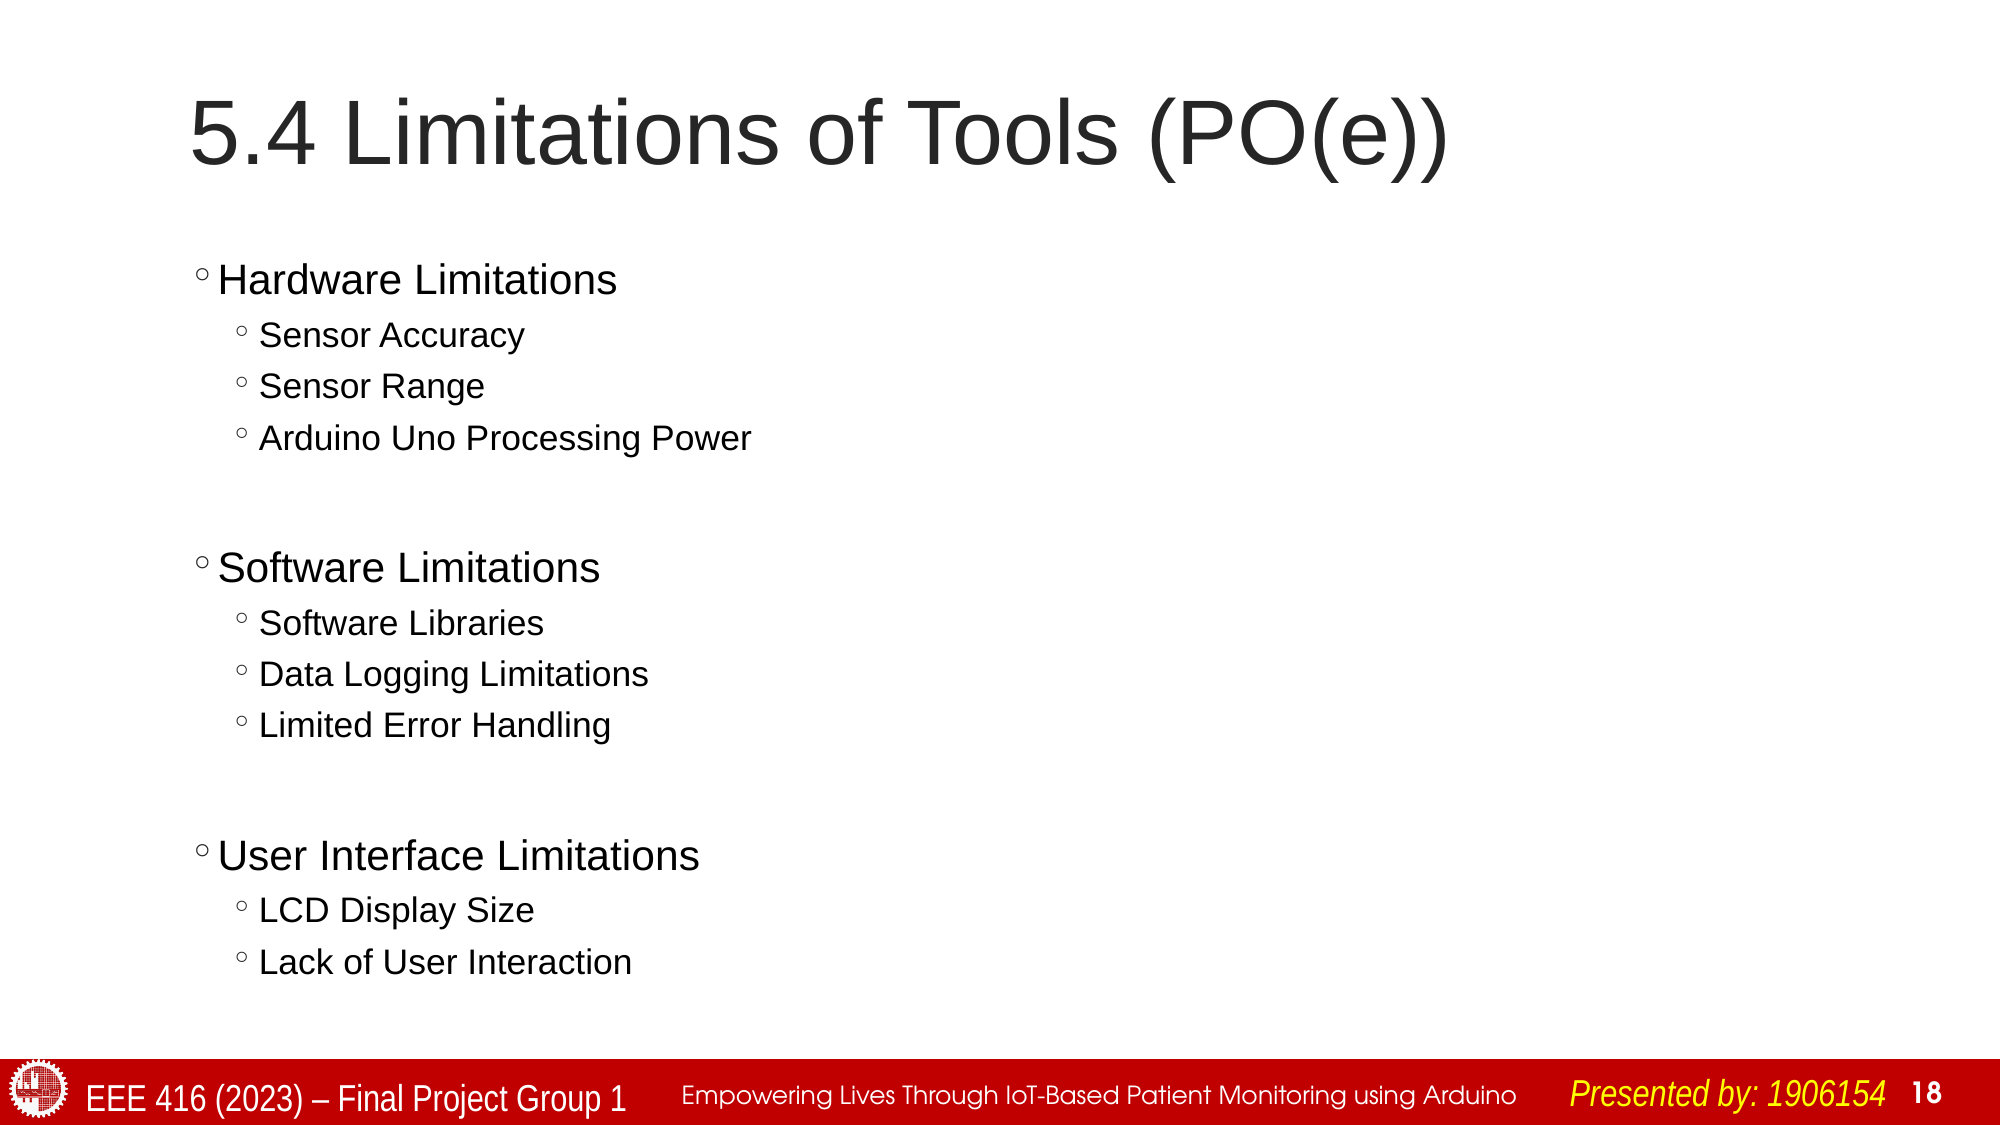

# 5.4 Limitations of Tools (PO(e))
Hardware Limitations
Sensor Accuracy
Sensor Range
Arduino Uno Processing Power

Software Limitations
Software Libraries
Data Logging Limitations
Limited Error Handling

User Interface Limitations
LCD Display Size
Lack of User Interaction

Presented by: 1906154
EEE 416 (2023) – Final Project Group 1
18
Empowering Lives Through IoT-Based Patient Monitoring using Arduino